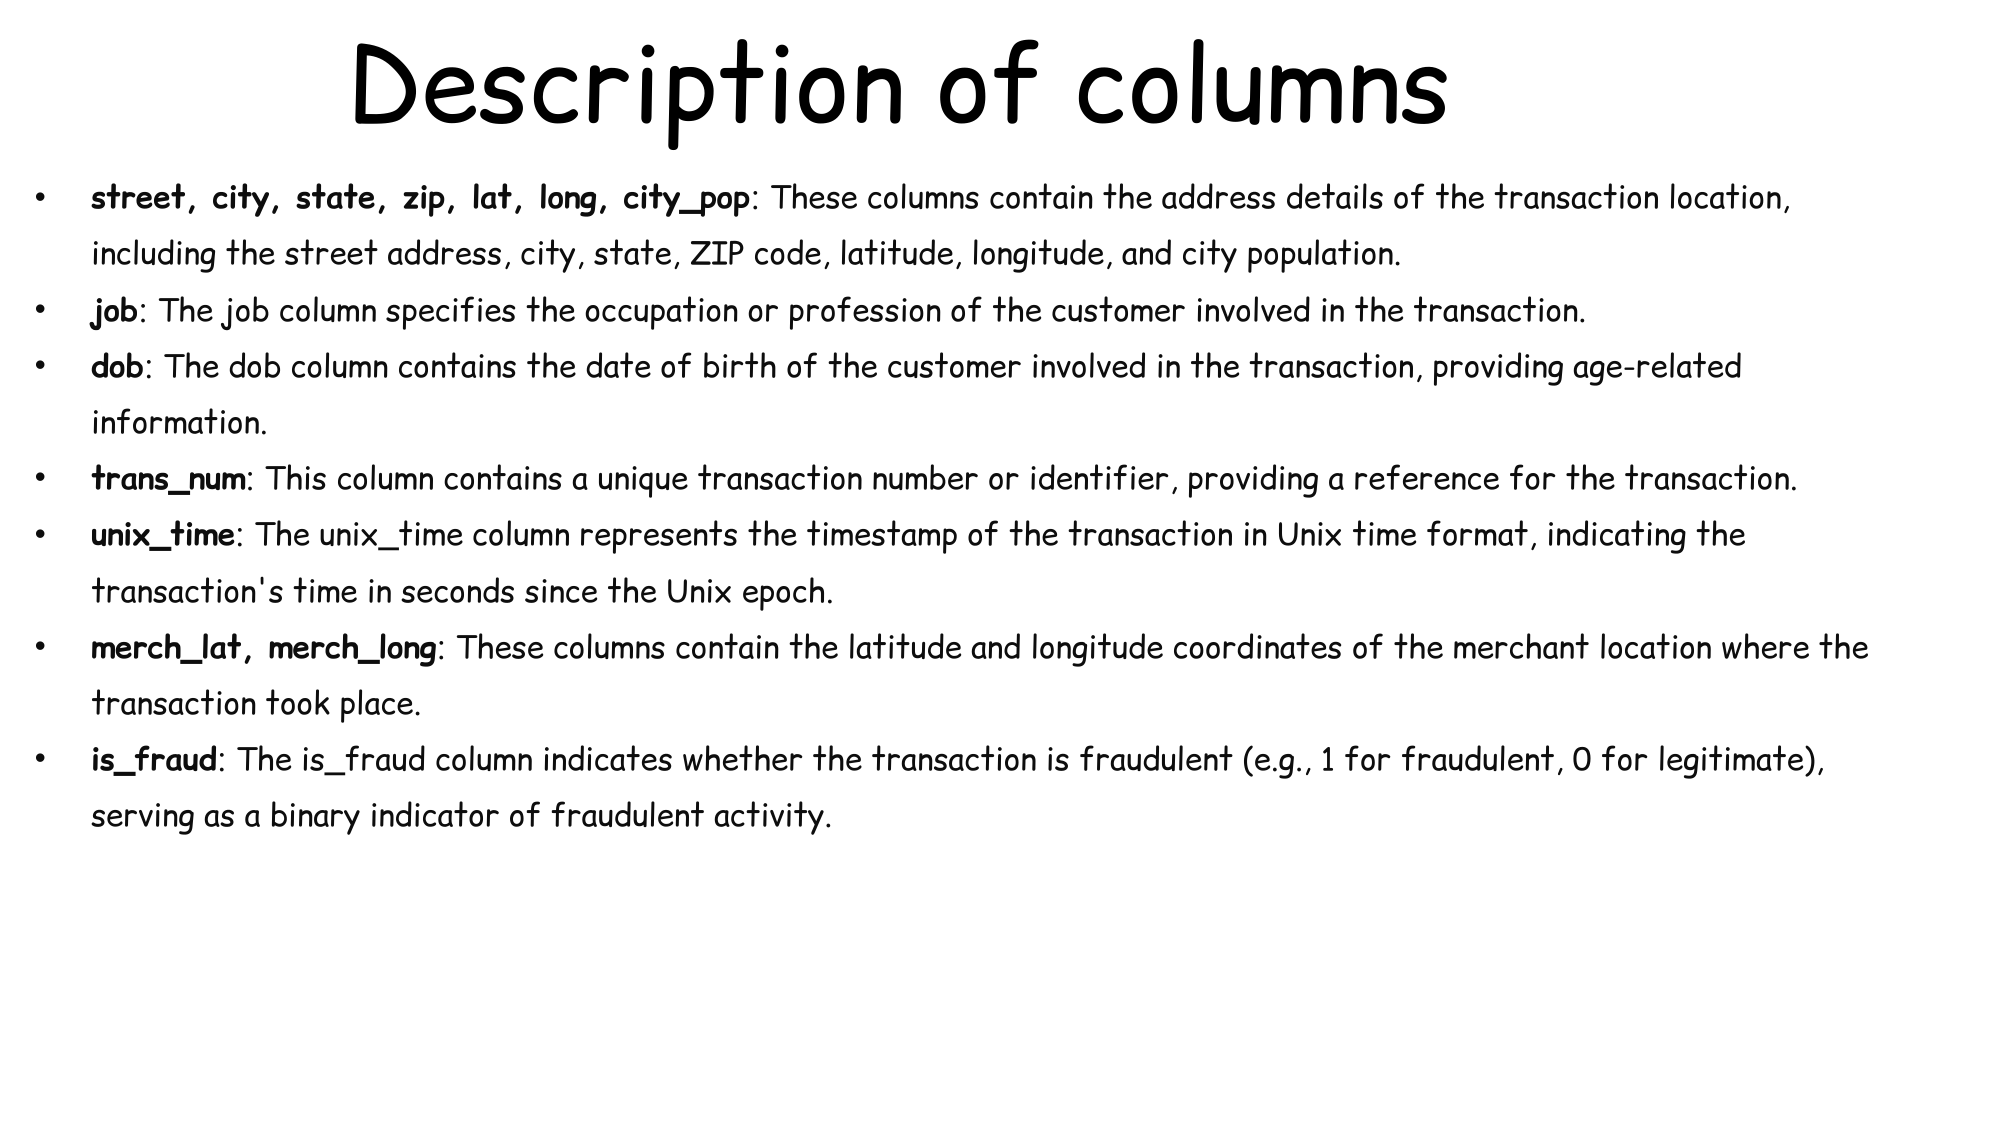

Description of columns
street, city, state, zip, lat, long, city_pop: These columns contain the address details of the transaction location, including the street address, city, state, ZIP code, latitude, longitude, and city population.
job: The job column specifies the occupation or profession of the customer involved in the transaction.
dob: The dob column contains the date of birth of the customer involved in the transaction, providing age-related information.
trans_num: This column contains a unique transaction number or identifier, providing a reference for the transaction.
unix_time: The unix_time column represents the timestamp of the transaction in Unix time format, indicating the transaction's time in seconds since the Unix epoch.
merch_lat, merch_long: These columns contain the latitude and longitude coordinates of the merchant location where the transaction took place.
is_fraud: The is_fraud column indicates whether the transaction is fraudulent (e.g., 1 for fraudulent, 0 for legitimate), serving as a binary indicator of fraudulent activity.